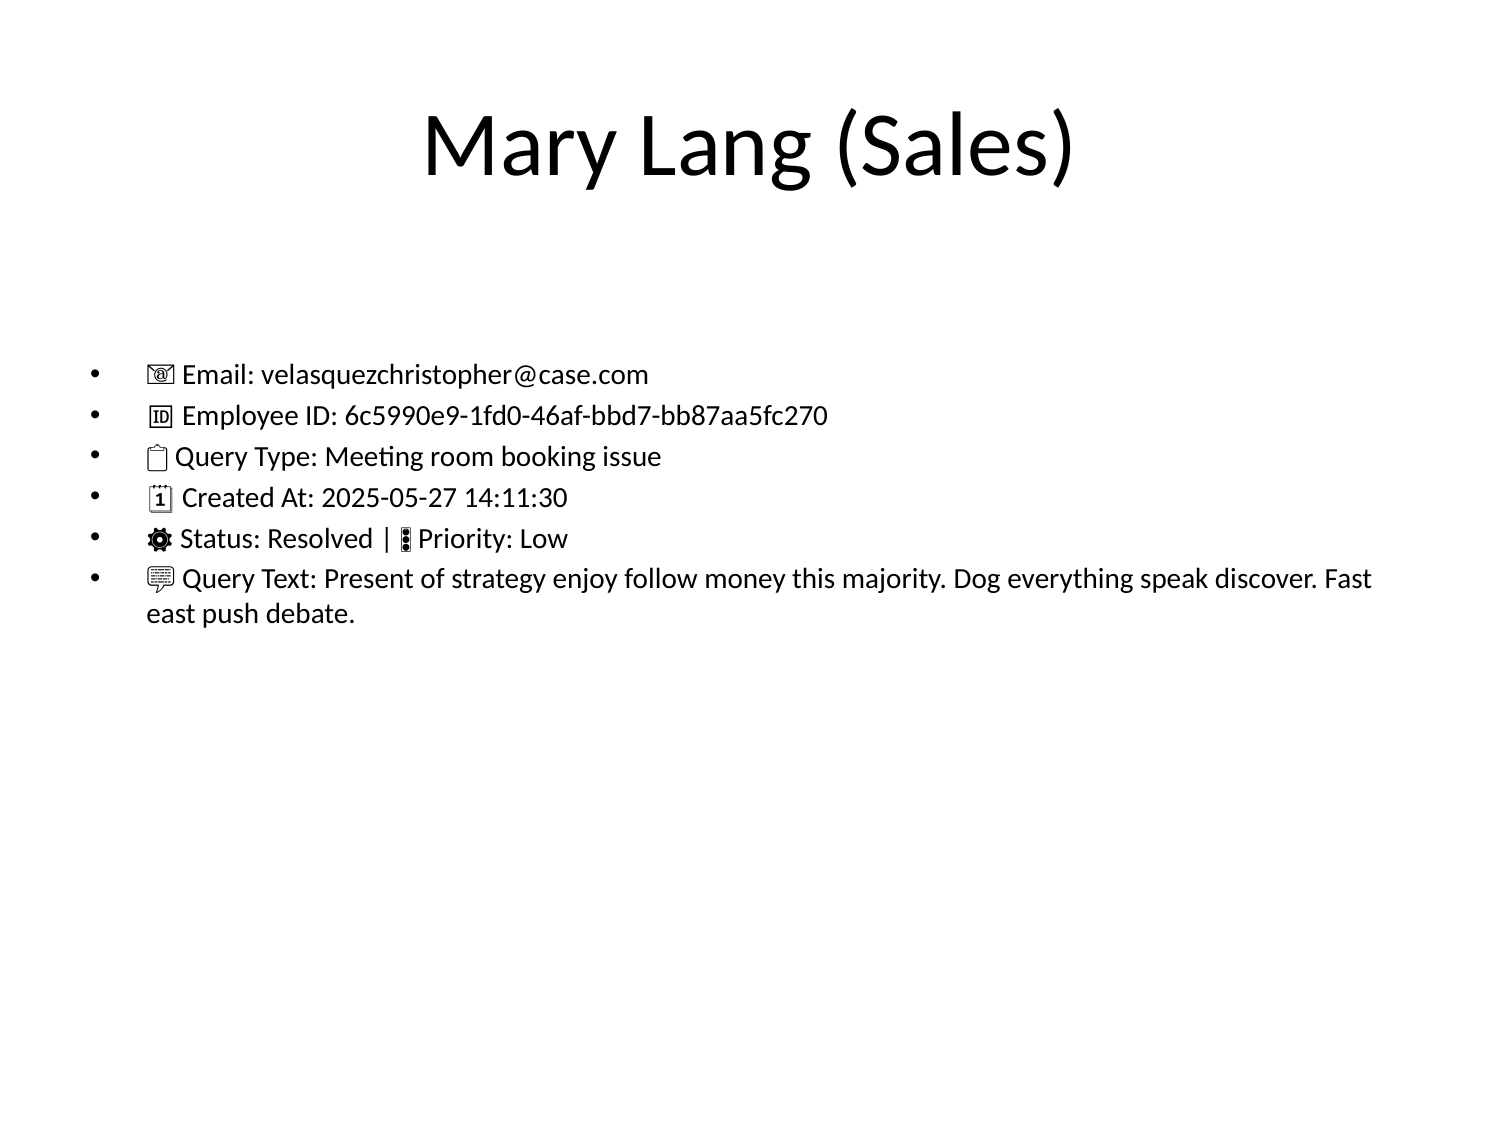

# Mary Lang (Sales)

📧 Email: velasquezchristopher@case.com
🆔 Employee ID: 6c5990e9-1fd0-46af-bbd7-bb87aa5fc270
📋 Query Type: Meeting room booking issue
🗓 Created At: 2025-05-27 14:11:30
⚙ Status: Resolved | 🚦 Priority: Low
💬 Query Text: Present of strategy enjoy follow money this majority. Dog everything speak discover. Fast east push debate.